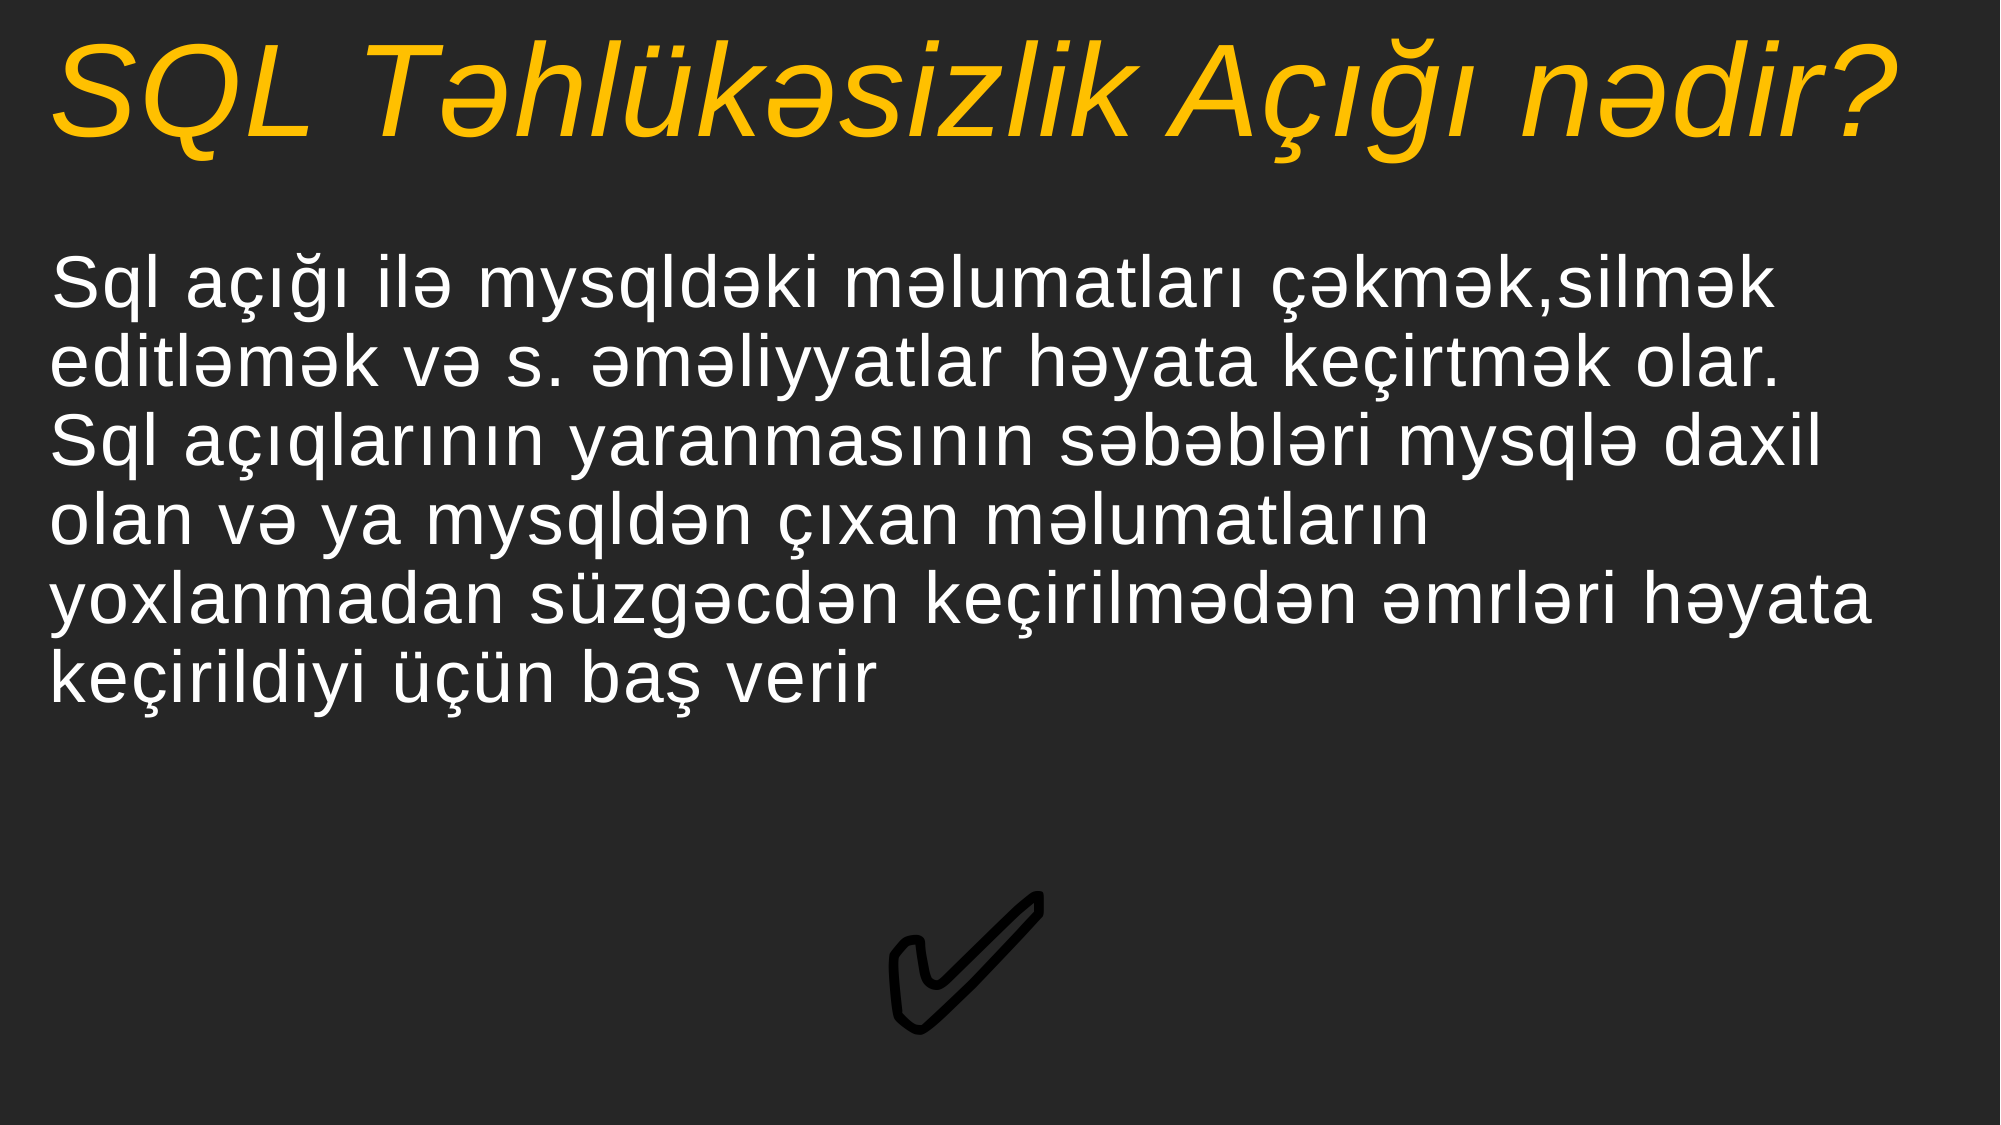

# SQL Təhlükəsizlik Açığı nədir? ﻿Sql açığı ilə mysqldəki məlumatları çəkmək,silmək editləmək və s. əməliyyatlar həyata keçirtmək olar. Sql açıqlarının yaranmasının səbəbləri mysqlə daxil olan və ya mysqldən çıxan məlumatların yoxlanmadan süzgəcdən keçirilmədən əmrləri həyata keçirildiyi üçün baş verir
✅